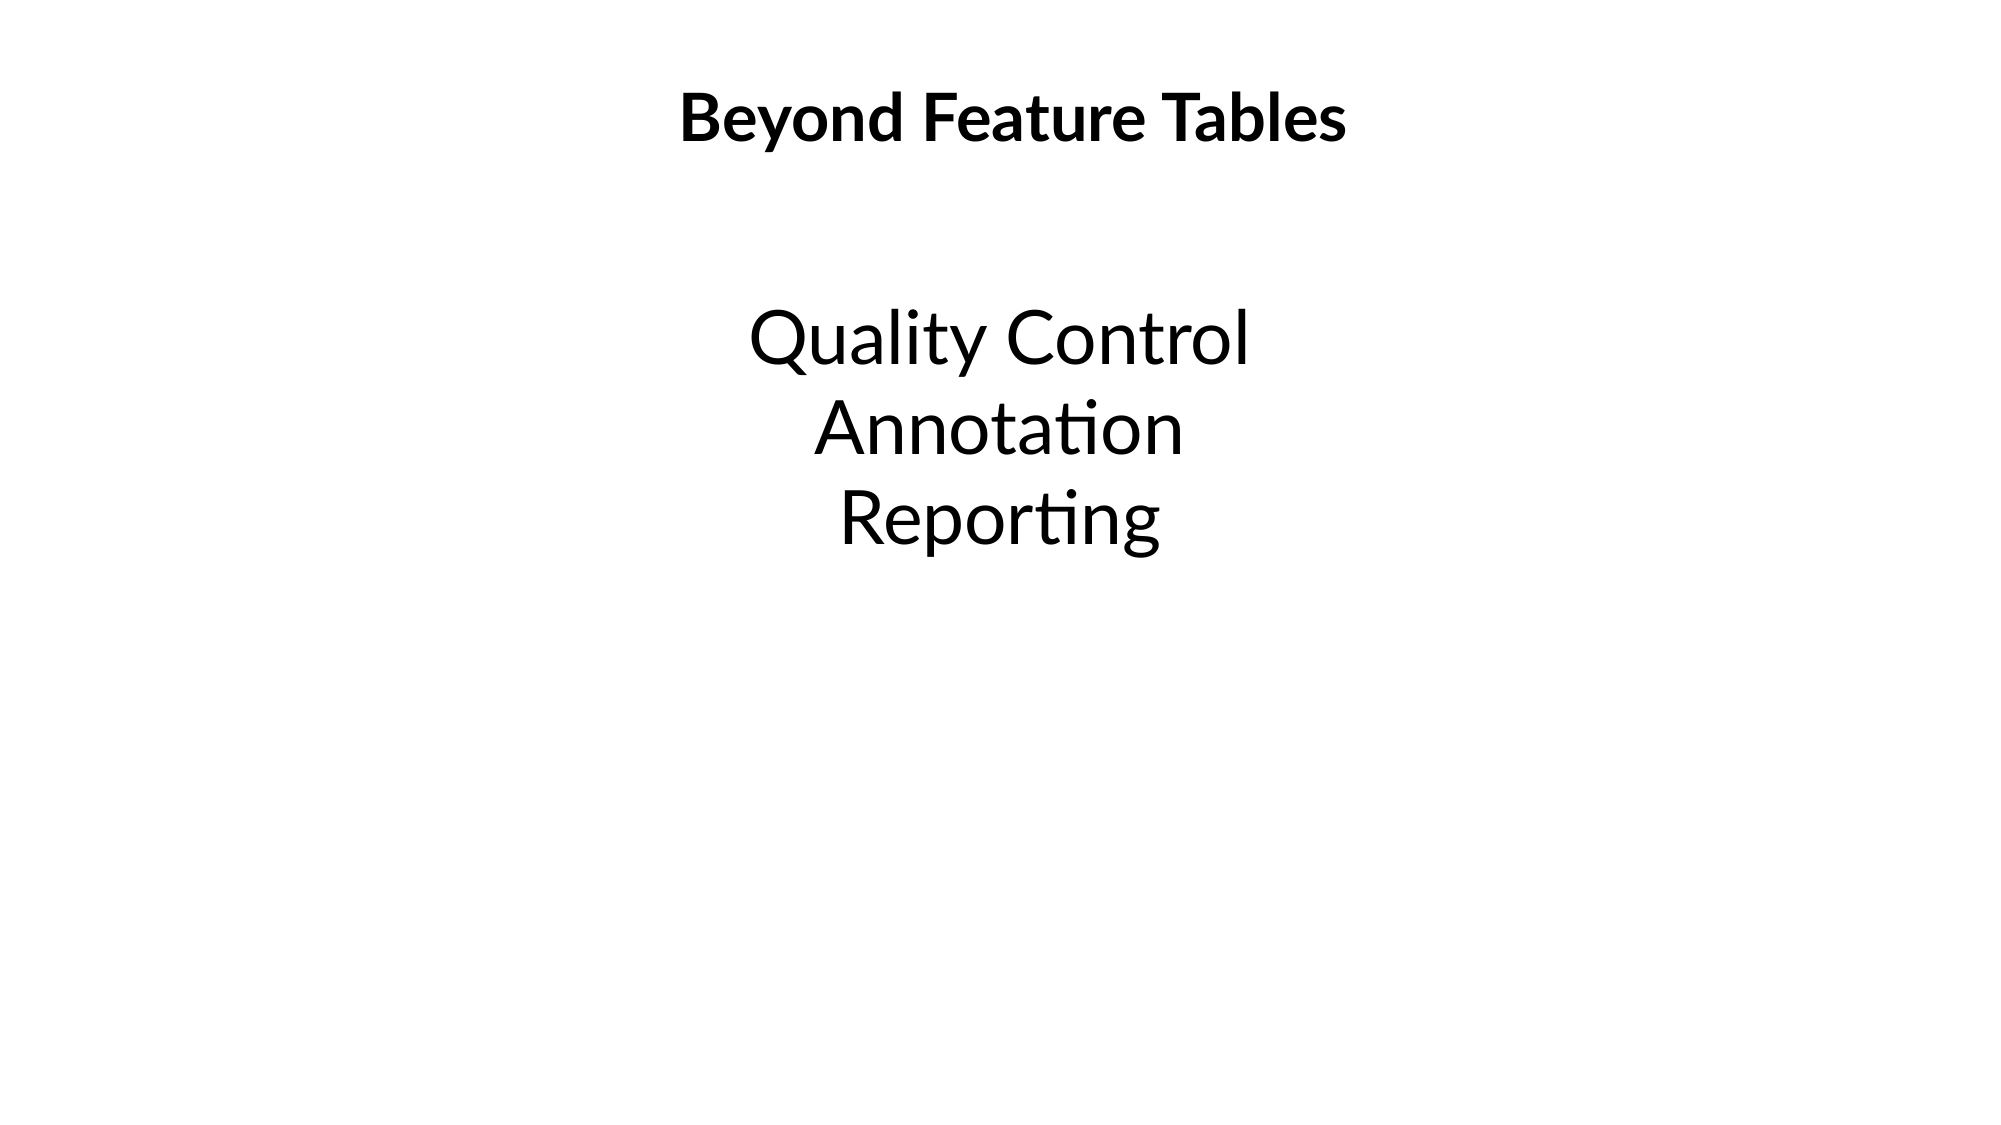

Beyond Feature Tables
Quality Control
Annotation
Reporting